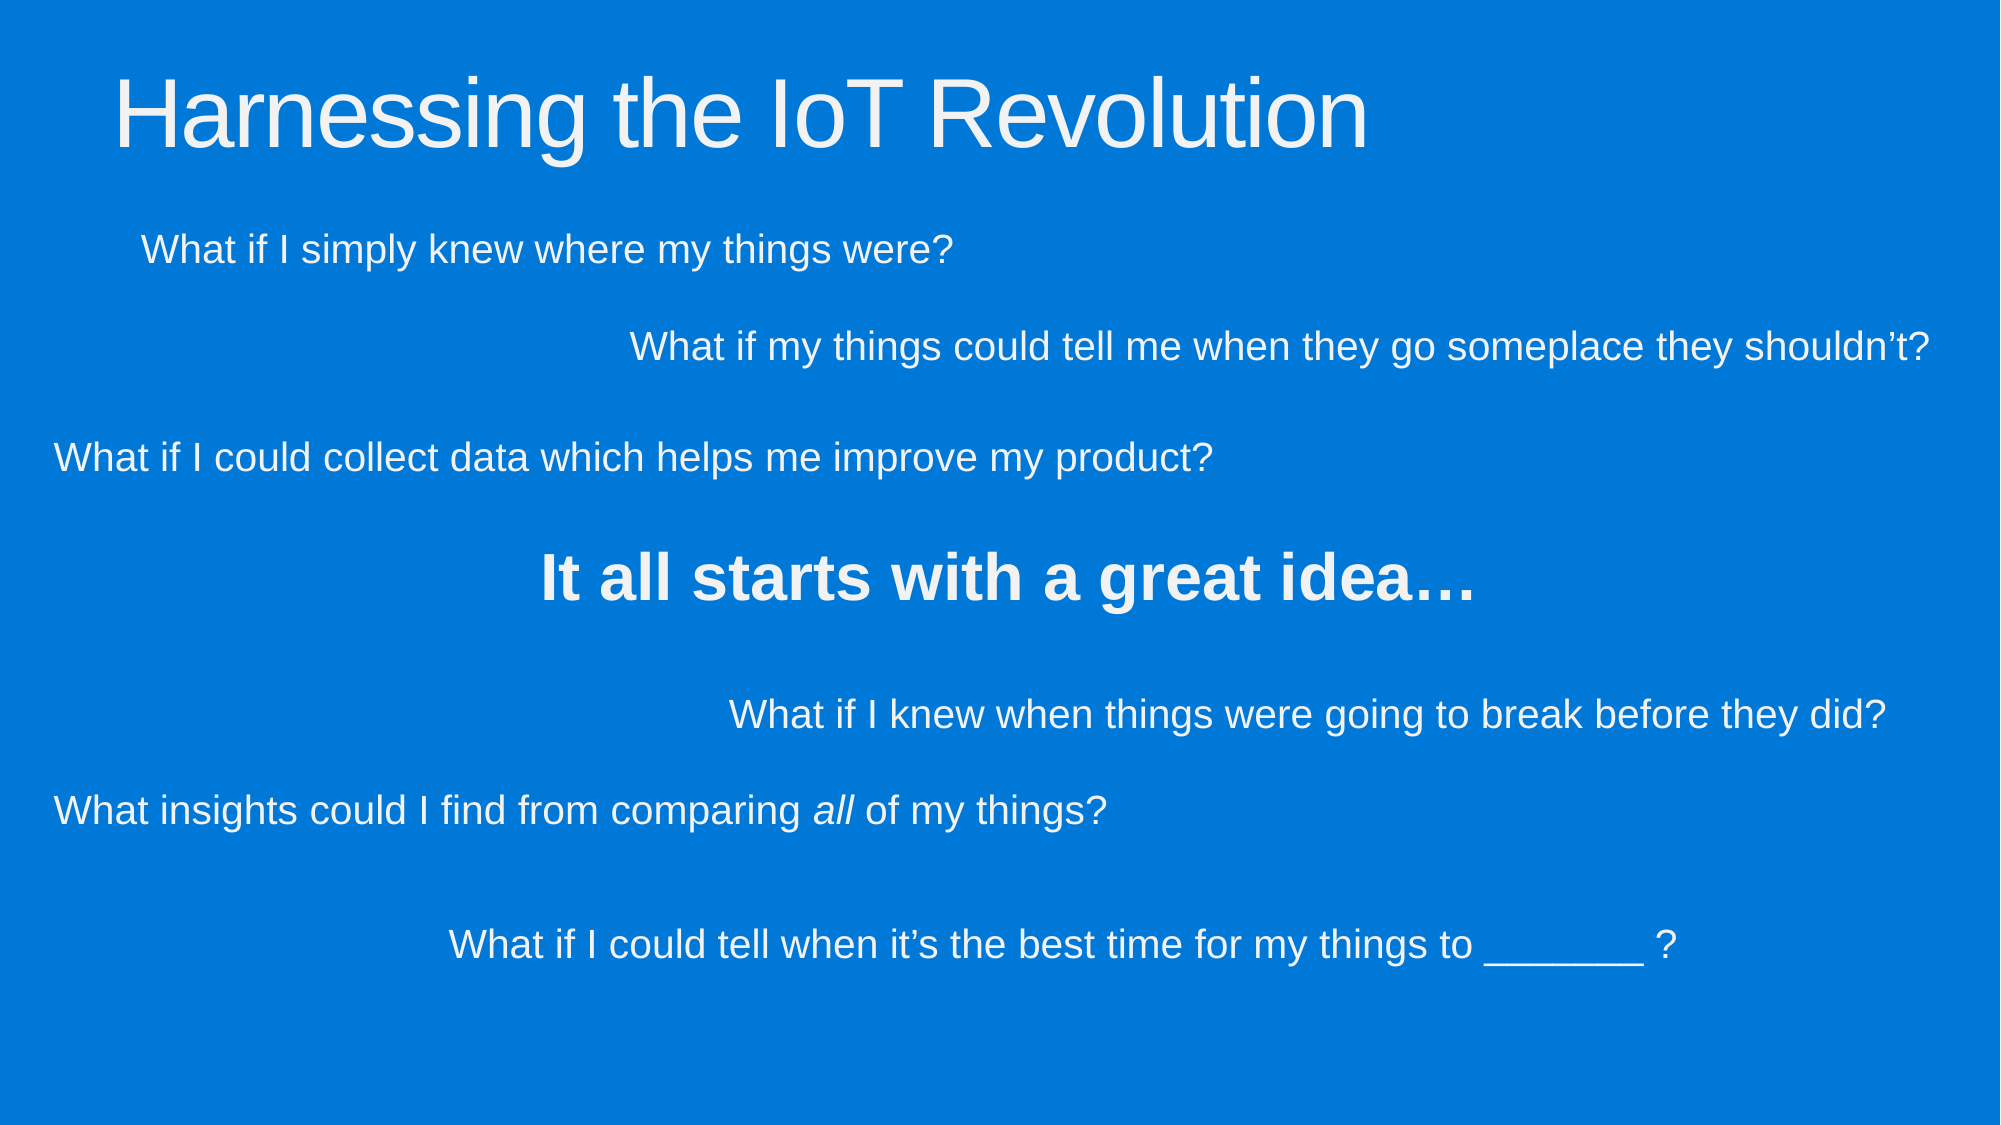

Harnessing the IoT Revolution
What if I simply knew where my things were?
What if my things could tell me when they go someplace they shouldn’t?
What if I could collect data which helps me improve my product?
It all starts with a great idea…
What if I knew when things were going to break before they did?
What insights could I find from comparing all of my things?
What if I could tell when it’s the best time for my things to _______ ?